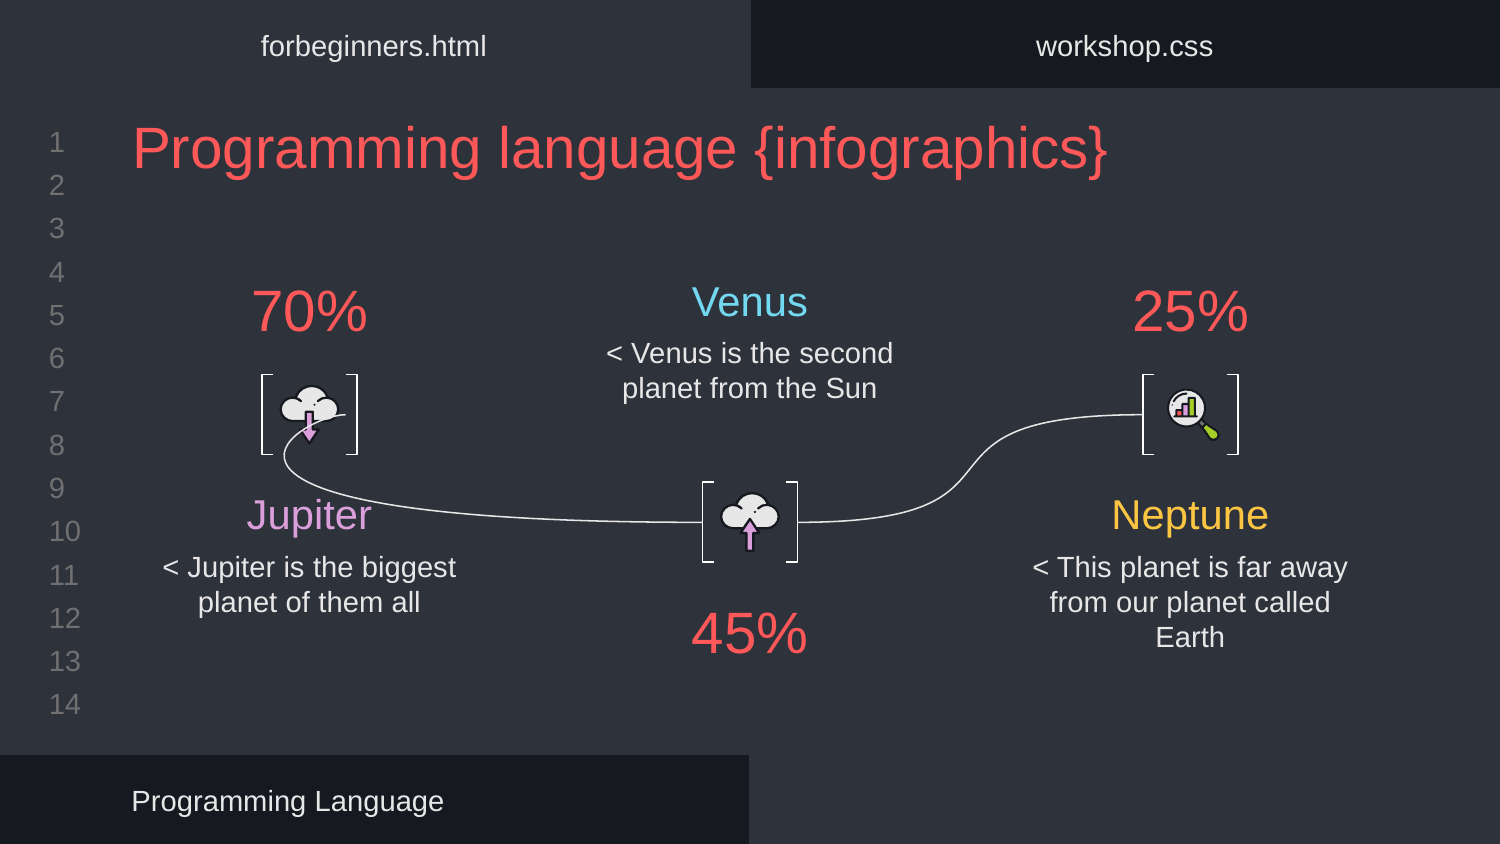

forbeginners.html
workshop.css
# Programming language {infographics}
70%
25%
Venus
< Venus is the second planet from the Sun

Jupiter
Neptune

< Jupiter is the biggest planet of them all
< This planet is far away from our planet called Earth
45%
Programming Language